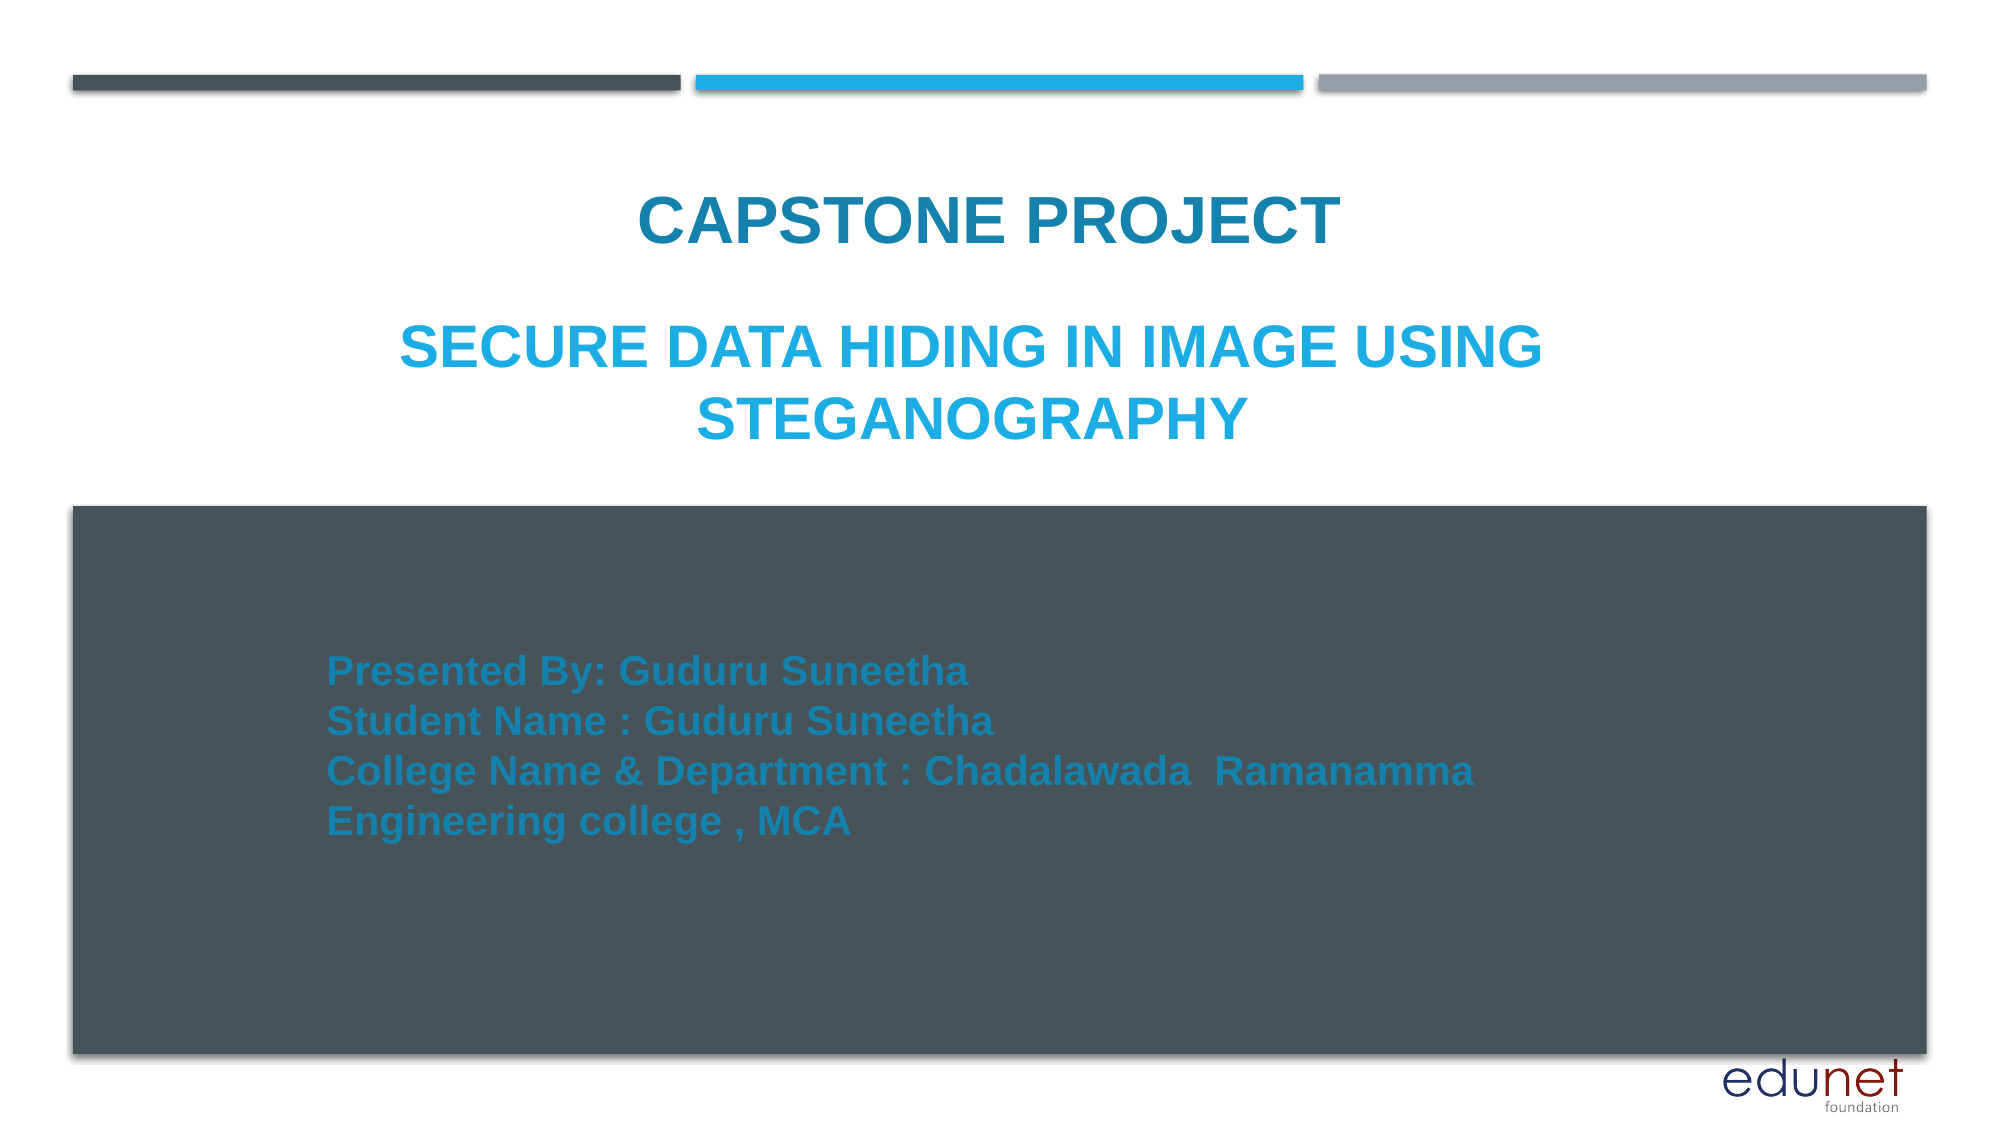

CAPSTONE PROJECT
# Secure Data Hiding in Image Using Steganography
Presented By: Guduru Suneetha
Student Name : Guduru Suneetha
College Name & Department : Chadalawada  Ramanamma   Engineering college , MCA